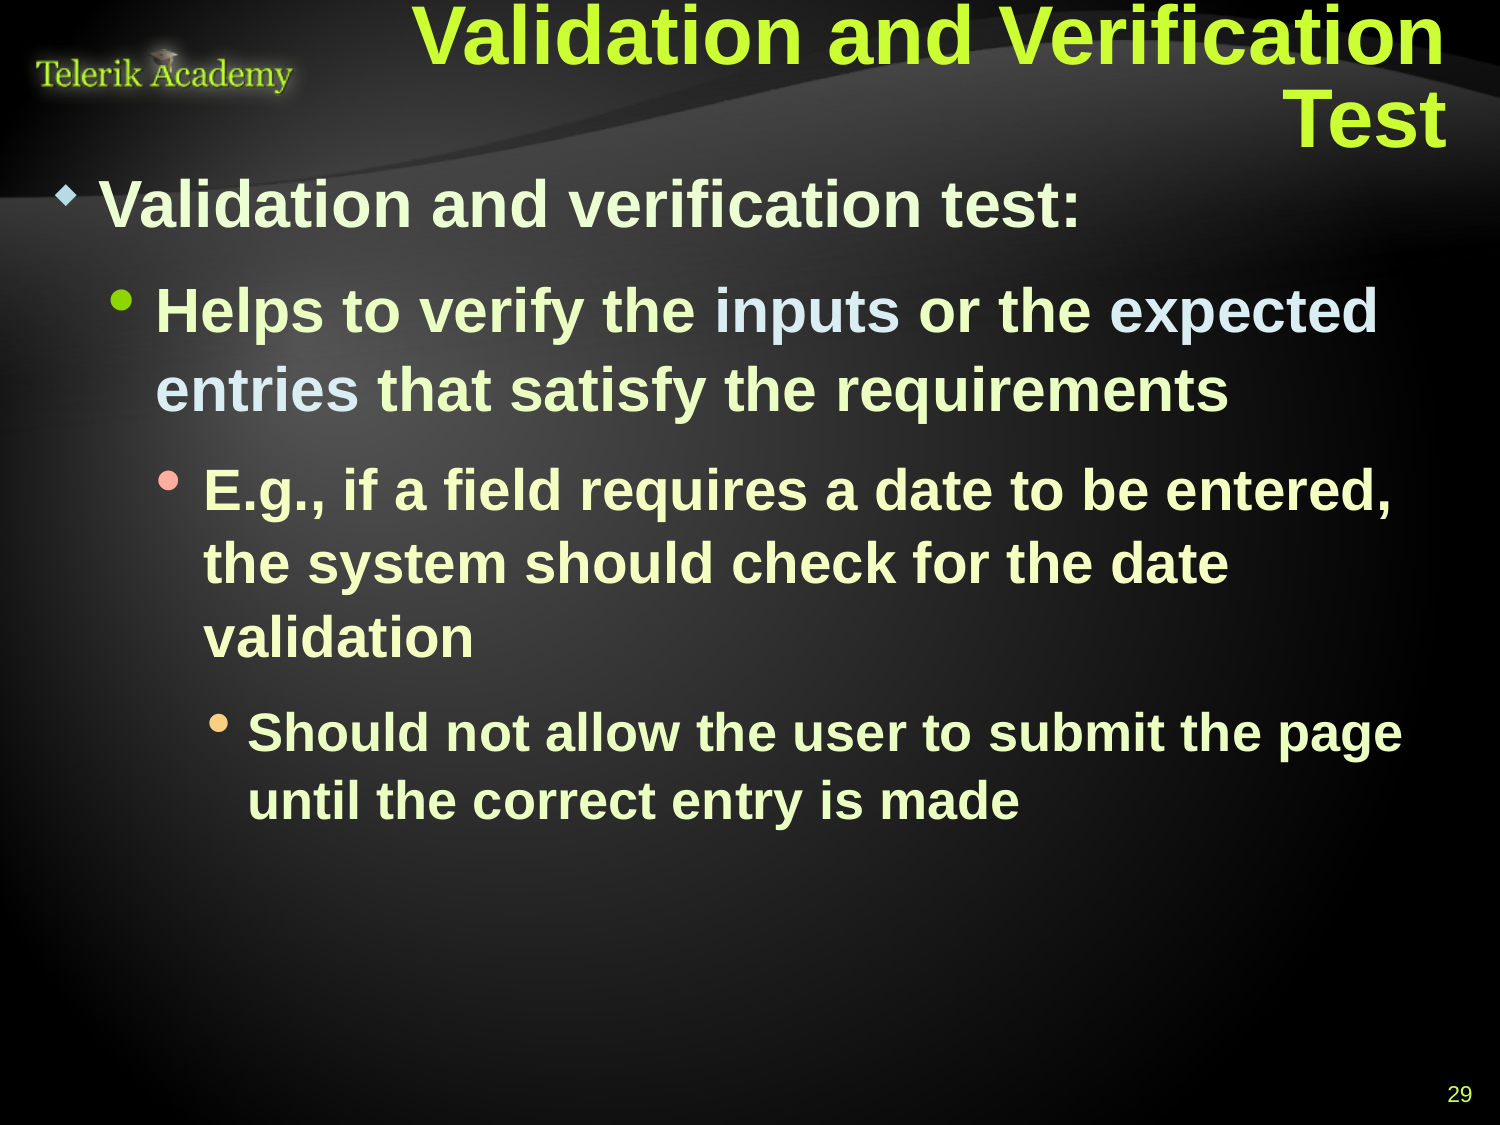

# Validation and Verification Test
Validation and verification test:
Helps to verify the inputs or the expected entries that satisfy the requirements
E.g., if a field requires a date to be entered, the system should check for the date validation
Should not allow the user to submit the page until the correct entry is made
29